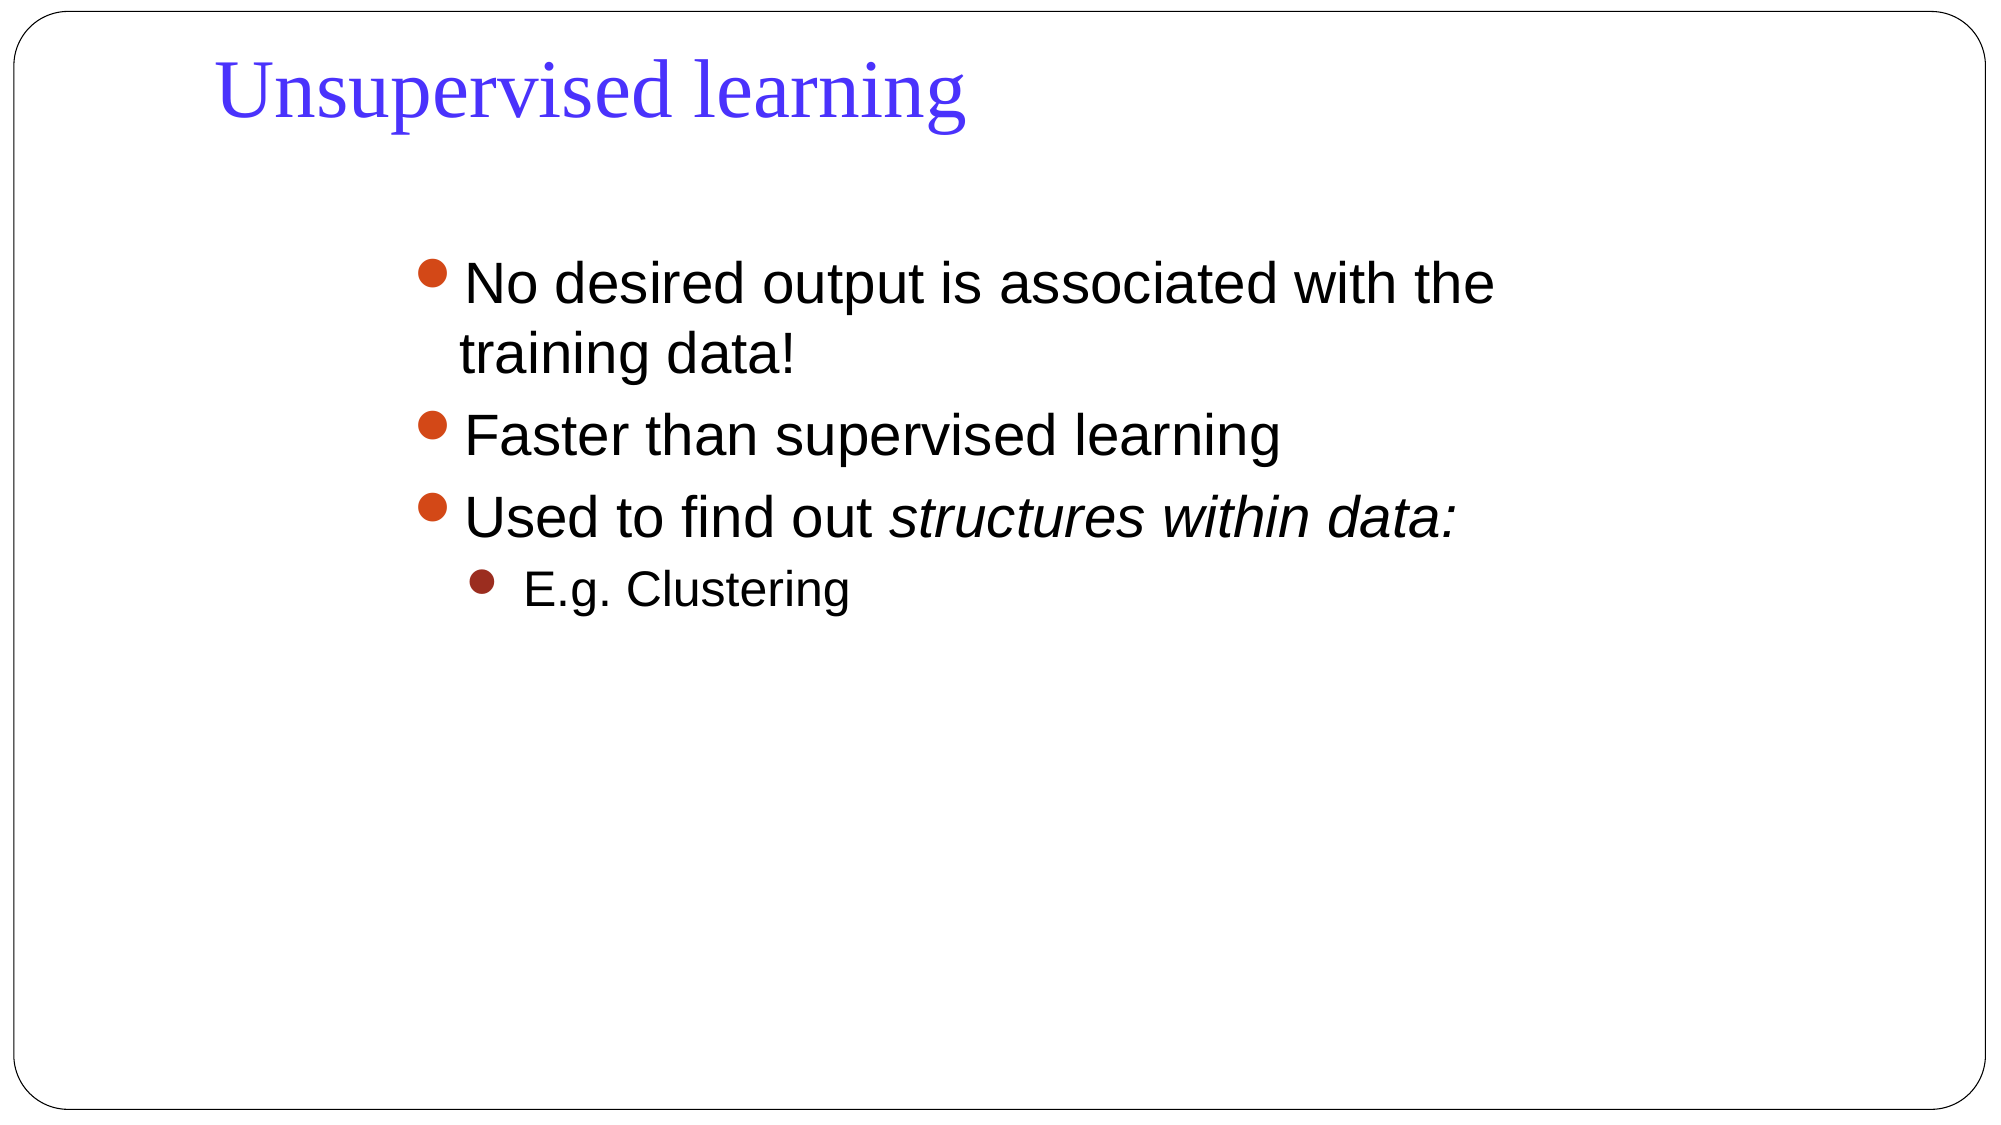

Unsupervised learning
No desired output is associated with the training data!
Faster than supervised learning
Used to find out structures within data:
 E.g. Clustering